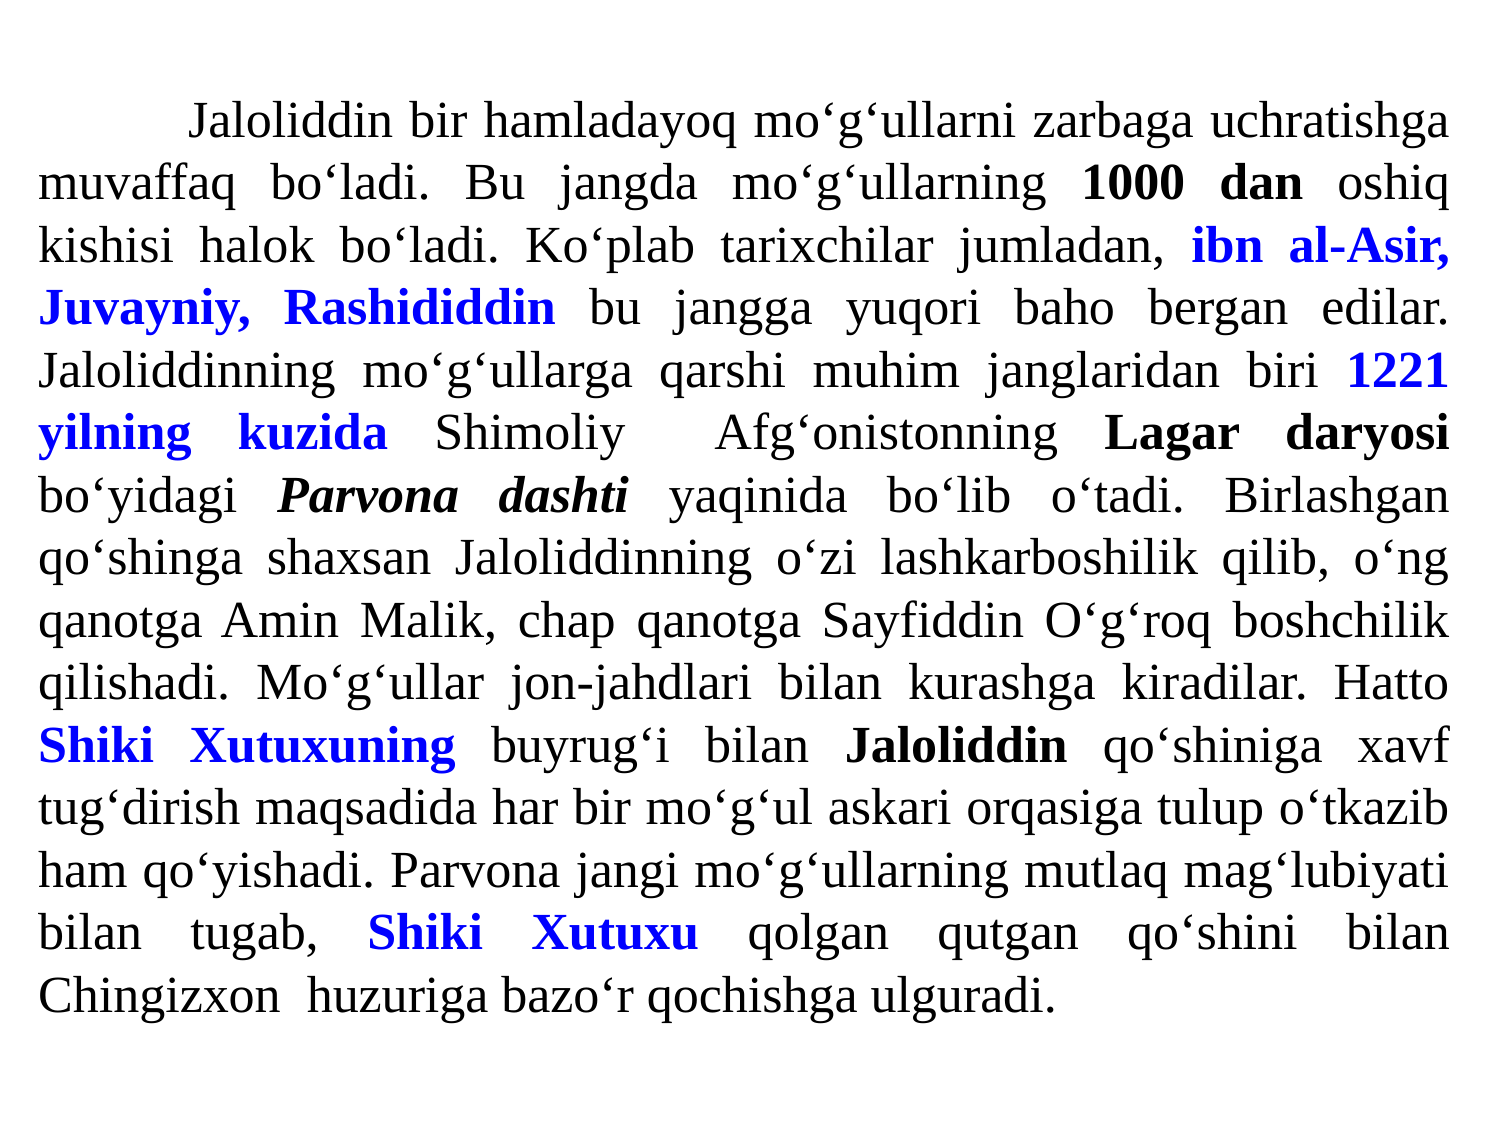

Jaloliddin bir hamladayoq mo‘g‘ullarni zarbaga uchratishga muvaffaq bo‘ladi. Bu jangda mo‘g‘ullarning 1000 dan oshiq kishisi halok bo‘ladi. Ko‘plab tarixchilar jumladan, ibn al-Asir, Juvayniy, Rashididdin bu jangga yuqori baho bergan edilar. Jaloliddinning mo‘g‘ullarga qarshi muhim janglaridan biri 1221 yilning kuzida Shimoliy  Afg‘onistonning Lagar daryosi bo‘yidagi Parvona dashti yaqinida bo‘lib o‘tadi. Birlashgan qo‘shinga shaxsan Jaloliddinning o‘zi lashkarboshilik qilib, o‘ng qanotga Amin Malik, chap qanotga Sayfiddin O‘g‘roq boshchilik qilishadi. Mo‘g‘ullar jon-jahdlari bilan kurashga kiradilar. Hatto Shiki Xutuxuning buyrug‘i bilan Jaloliddin qo‘shiniga xavf tug‘dirish maqsadida har bir mo‘g‘ul askari orqasiga tulup o‘tkazib ham qo‘yishadi. Parvona jangi mo‘g‘ullarning mutlaq mag‘lubiyati bilan tugab, Shiki Xutuxu qolgan qutgan qo‘shini bilan Chingizxon  huzuriga bazo‘r qochishga ulguradi.